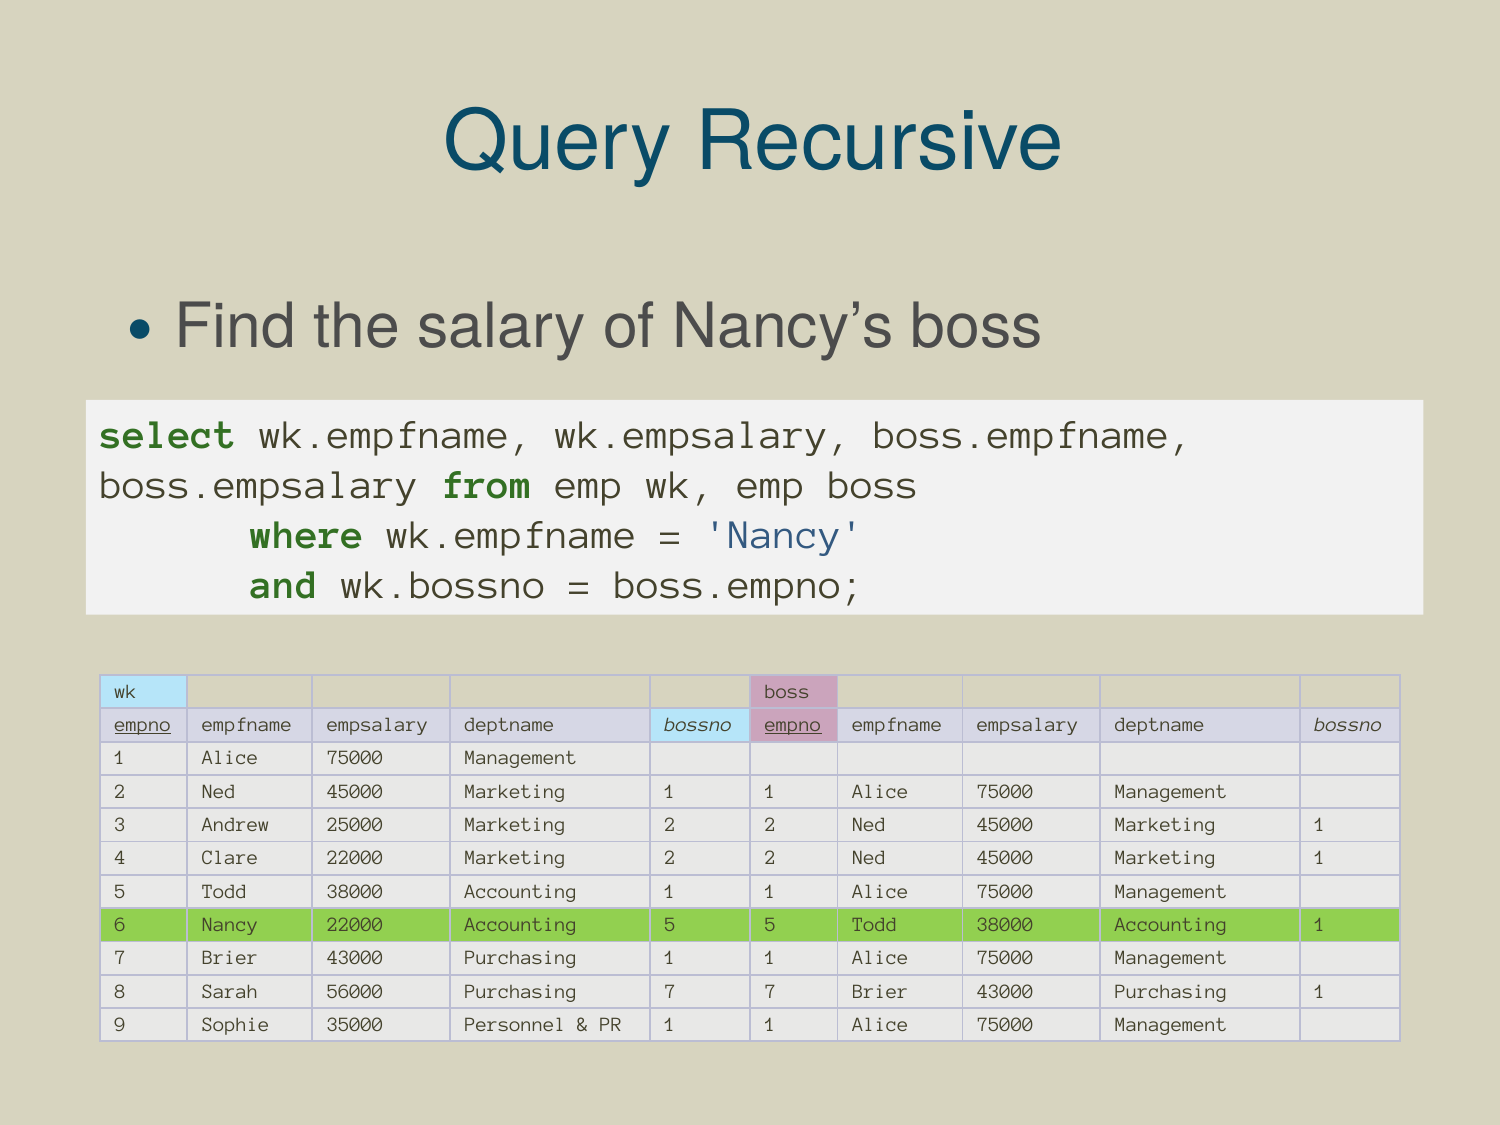

# Query Recursive
Find the salary of Nancy’s boss
select wk.empfname, wk.empsalary, boss.empfname, boss.empsalary from emp wk, emp boss
	where wk.empfname = 'Nancy'
	and wk.bossno = boss.empno;
| wk |  |  |  |  |
| --- | --- | --- | --- | --- |
| empno | empfname | empsalary | deptname | bossno |
| 1 | Alice | 75000 | Management |  |
| 2 | Ned | 45000 | Marketing | 1 |
| 3 | Andrew | 25000 | Marketing | 2 |
| 4 | Clare | 22000 | Marketing | 2 |
| 5 | Todd | 38000 | Accounting | 1 |
| 6 | Nancy | 22000 | Accounting | 5 |
| 7 | Brier | 43000 | Purchasing | 1 |
| 8 | Sarah | 56000 | Purchasing | 7 |
| 9 | Sophie | 35000 | Personnel & PR | 1 |
| boss |  |  |  |  |
| --- | --- | --- | --- | --- |
| empno | empfname | empsalary | deptname | bossno |
|  |  |  |  |  |
| 1 | Alice | 75000 | Management |  |
| 2 | Ned | 45000 | Marketing | 1 |
| 2 | Ned | 45000 | Marketing | 1 |
| 1 | Alice | 75000 | Management |  |
| 5 | Todd | 38000 | Accounting | 1 |
| 1 | Alice | 75000 | Management |  |
| 7 | Brier | 43000 | Purchasing | 1 |
| 1 | Alice | 75000 | Management |  |